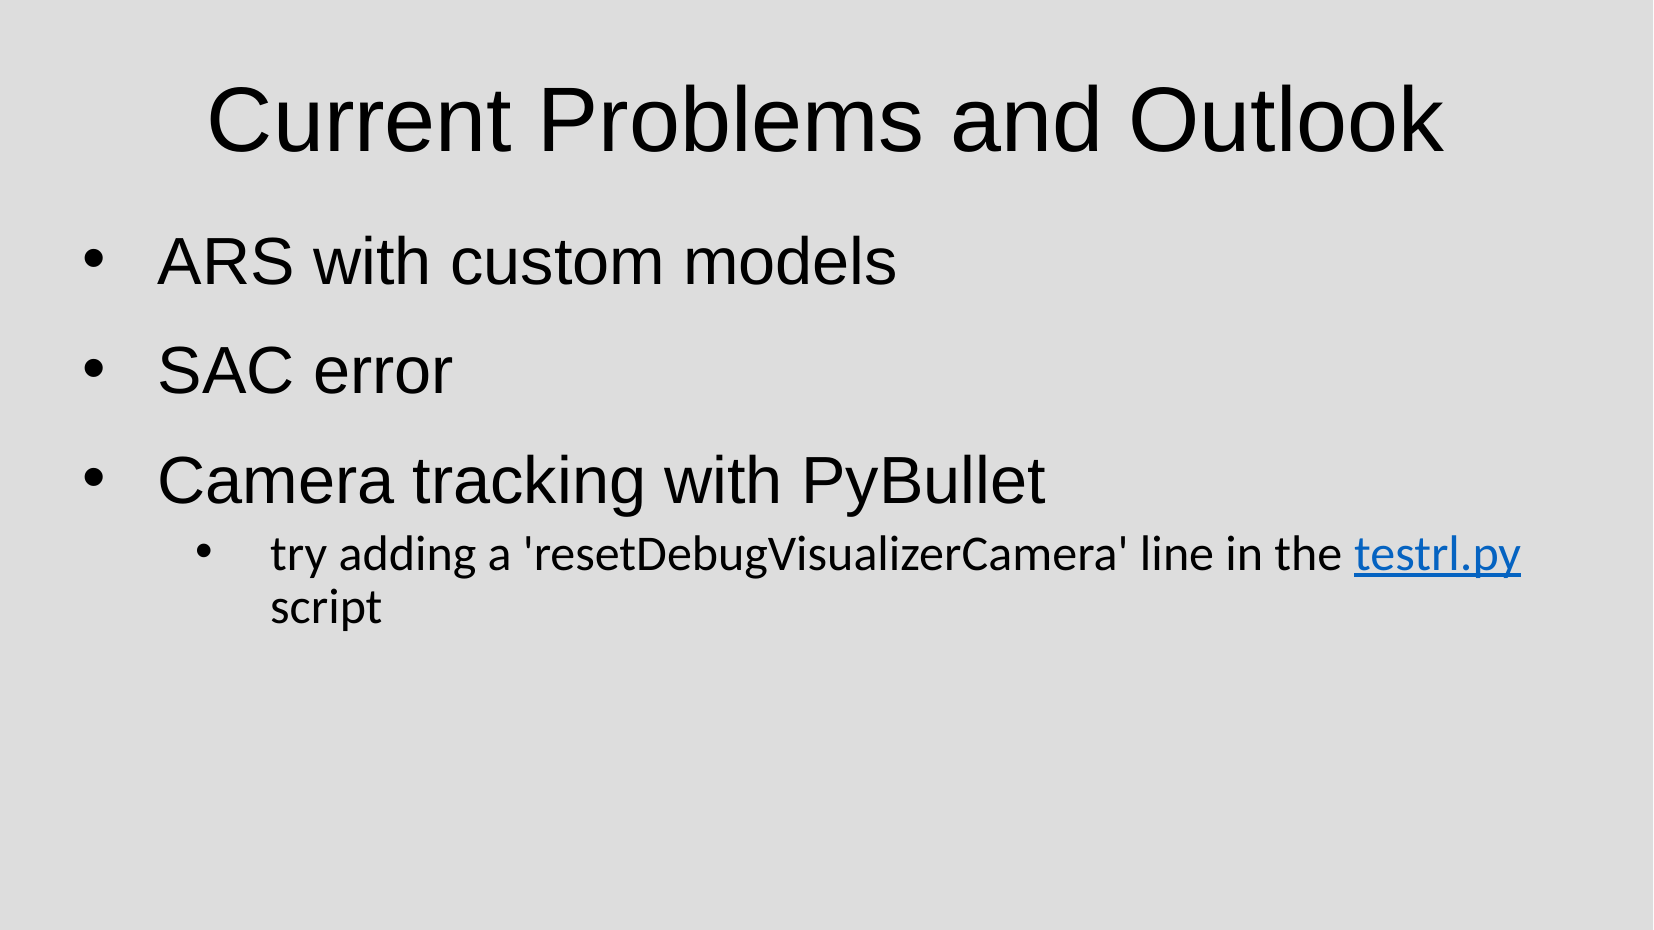

# Current Problems and Outlook
ARS with custom models
SAC error
Camera tracking with PyBullet
try adding a 'resetDebugVisualizerCamera' line in the testrl.py script